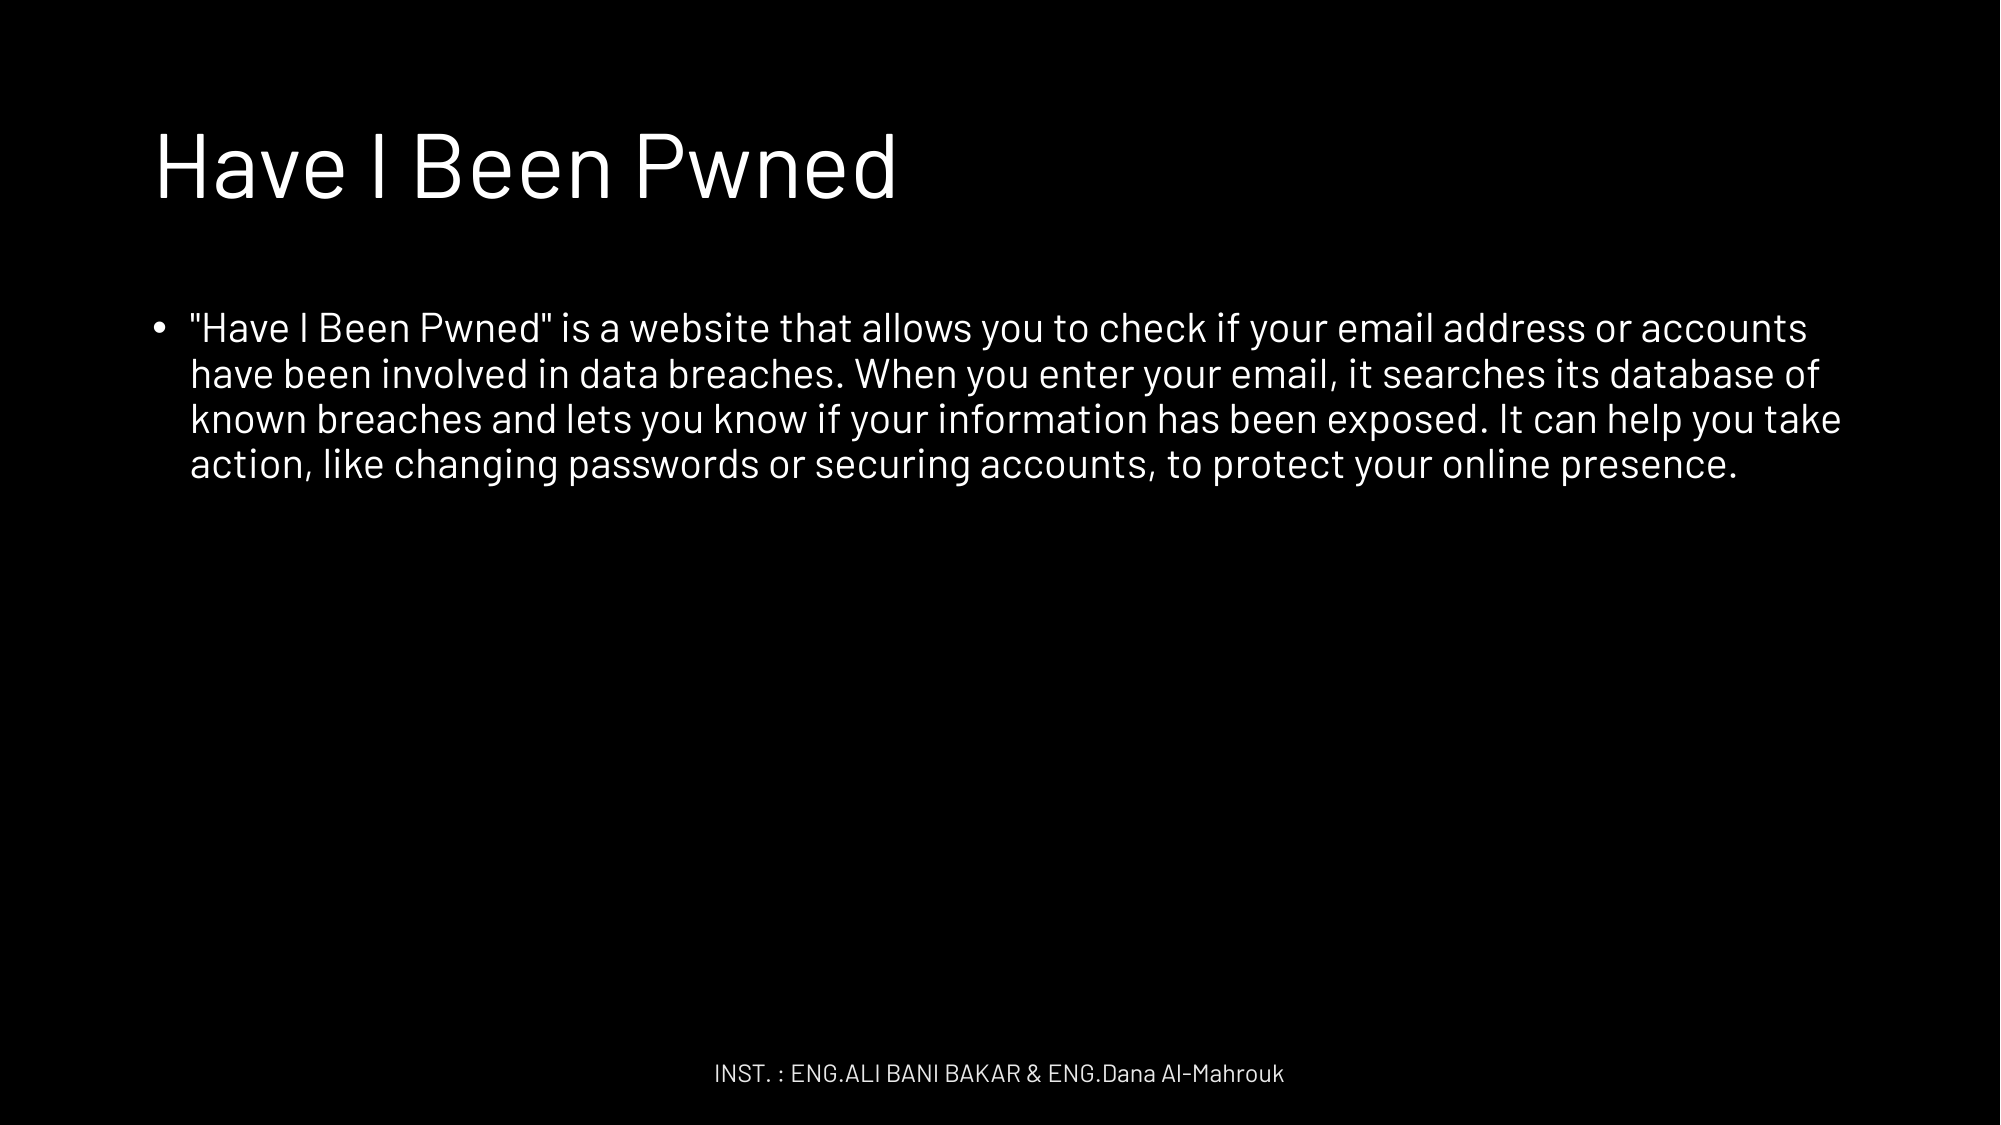

# Have I Been Pwned
"Have I Been Pwned" is a website that allows you to check if your email address or accounts have been involved in data breaches. When you enter your email, it searches its database of known breaches and lets you know if your information has been exposed. It can help you take action, like changing passwords or securing accounts, to protect your online presence.
INST. : ENG.ALI BANI BAKAR & ENG.Dana Al-Mahrouk